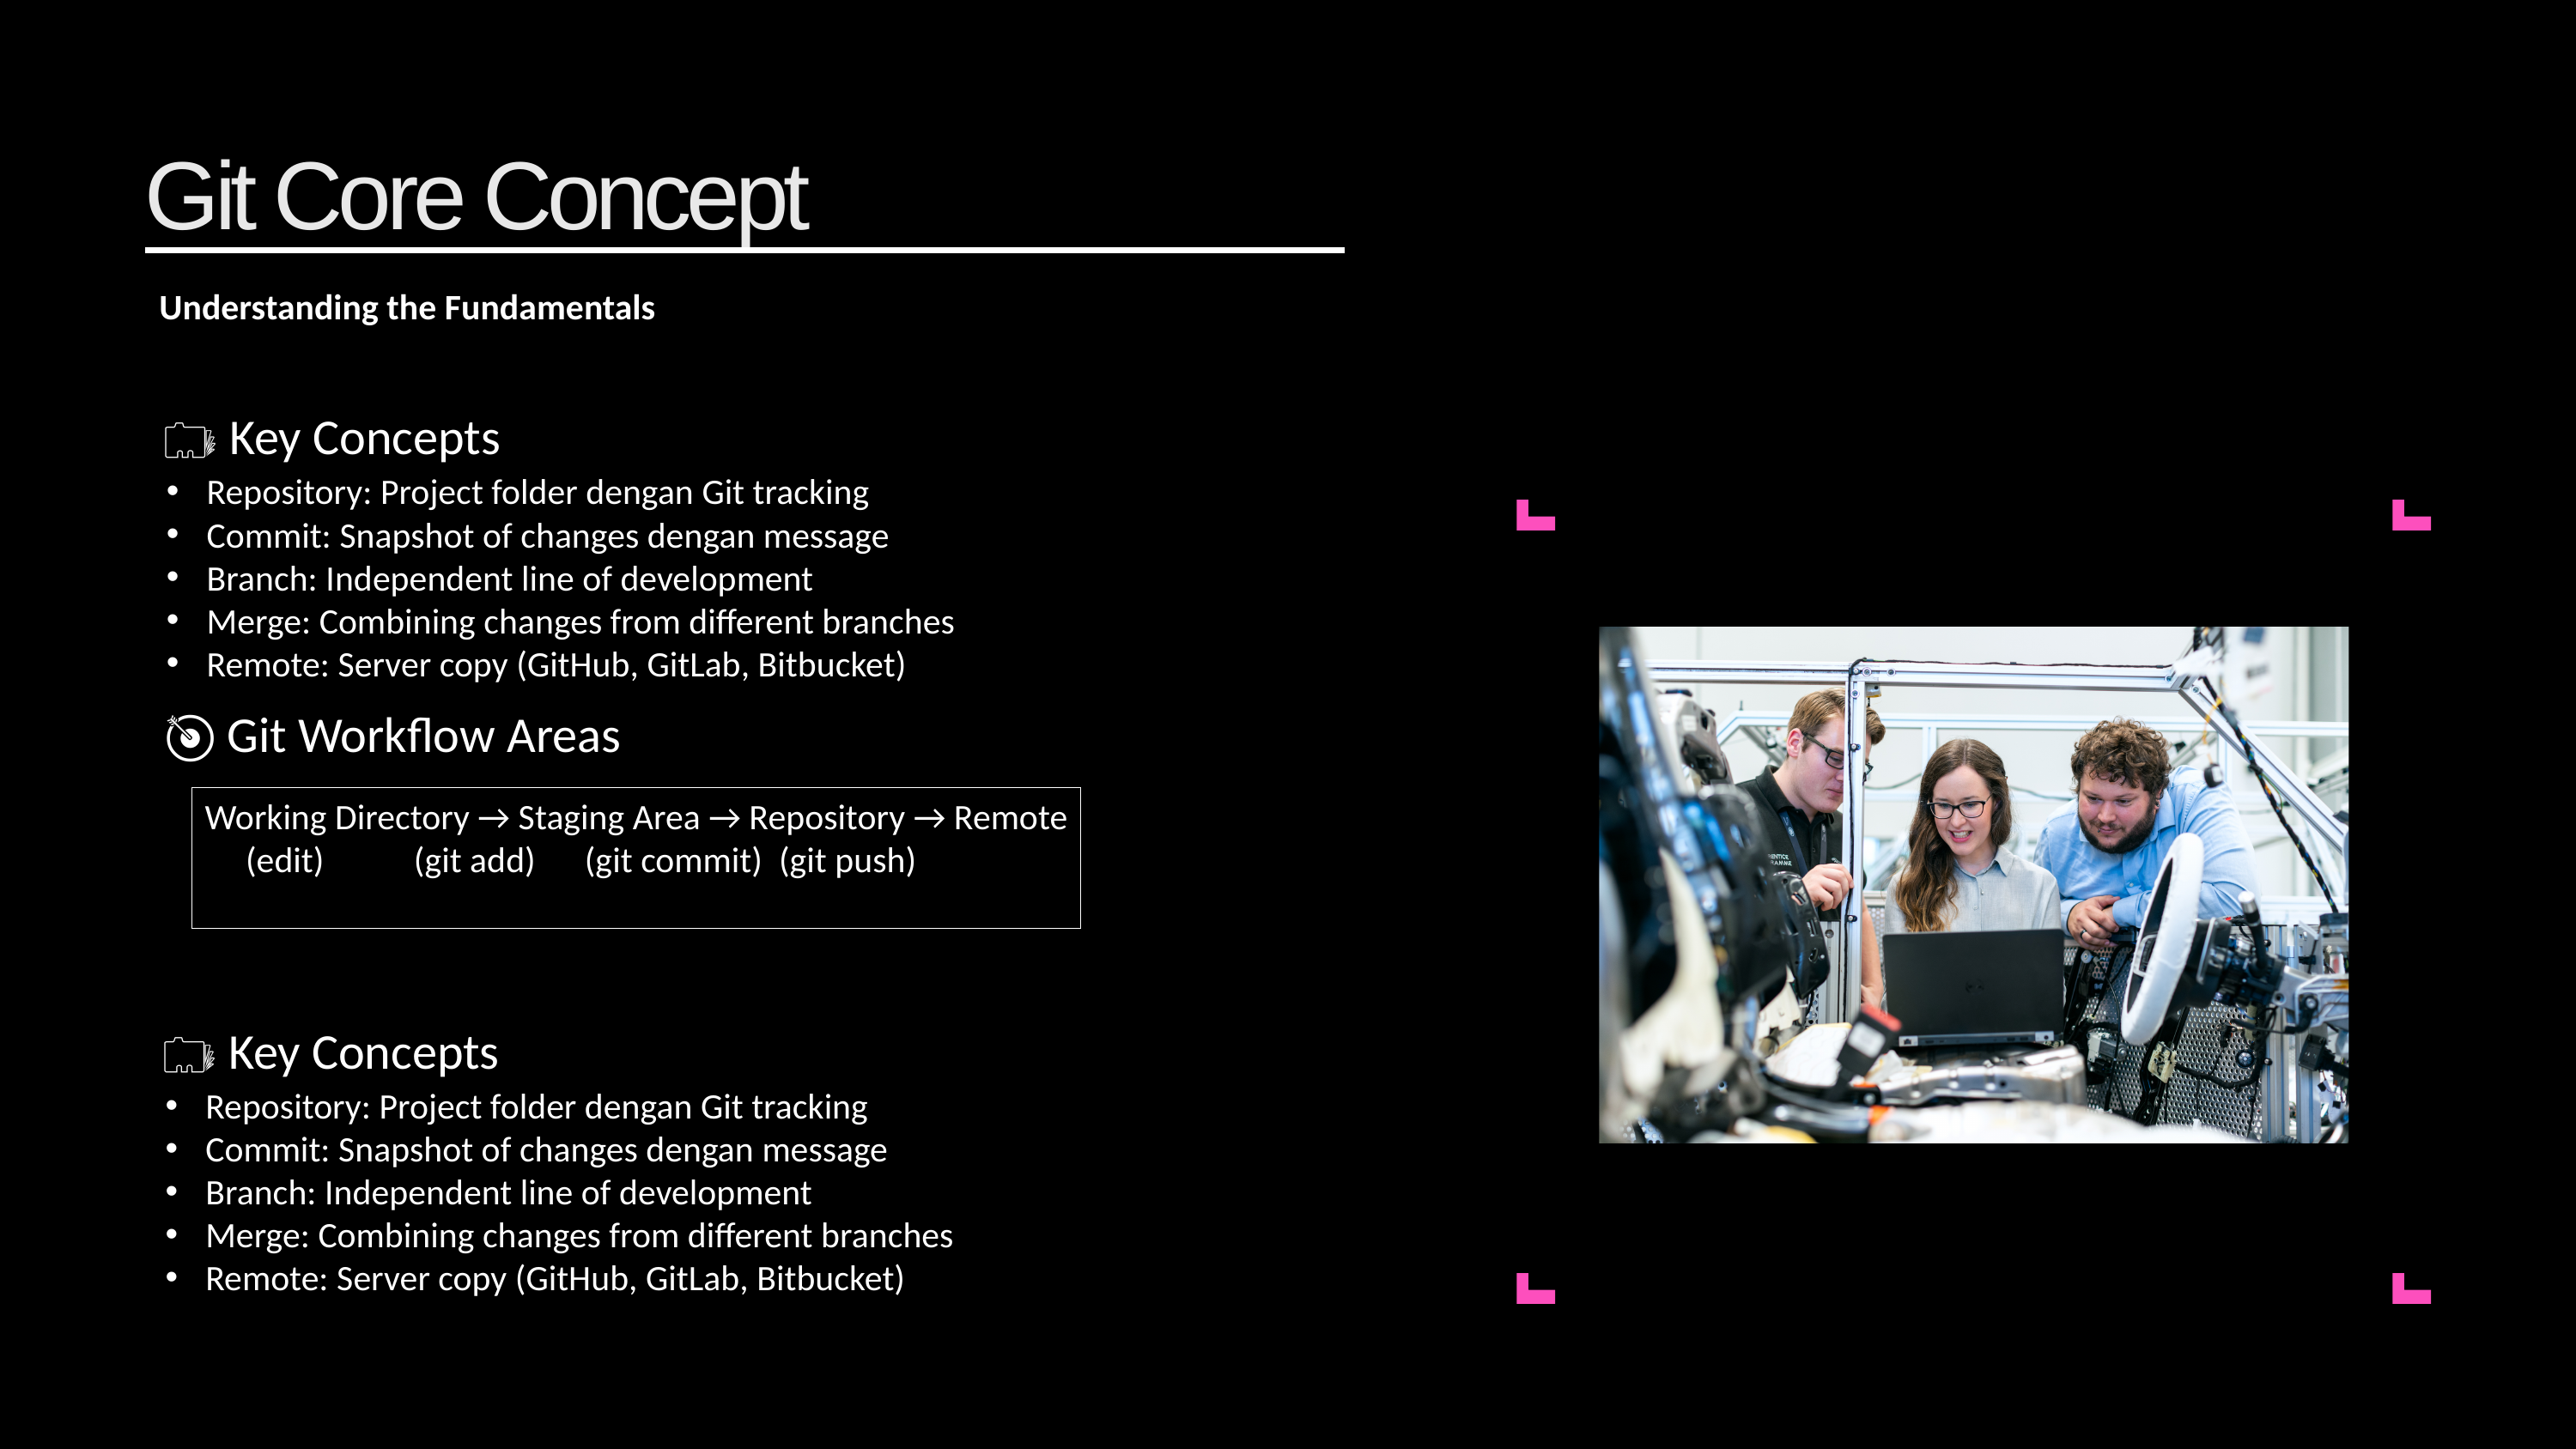

Git Core Concept

Understanding the Fundamentals
🗂️ Key Concepts
Repository: Project folder dengan Git tracking
Commit: Snapshot of changes dengan message
Branch: Independent line of development
Merge: Combining changes from different branches
Remote: Server copy (GitHub, GitLab, Bitbucket)

🎯 Git Workflow Areas
Working Directory → Staging Area → Repository → Remote
     (edit)           (git add)      (git commit)  (git push)

🗂️ Key Concepts
Repository: Project folder dengan Git tracking
Commit: Snapshot of changes dengan message
Branch: Independent line of development
Merge: Combining changes from different branches
Remote: Server copy (GitHub, GitLab, Bitbucket)